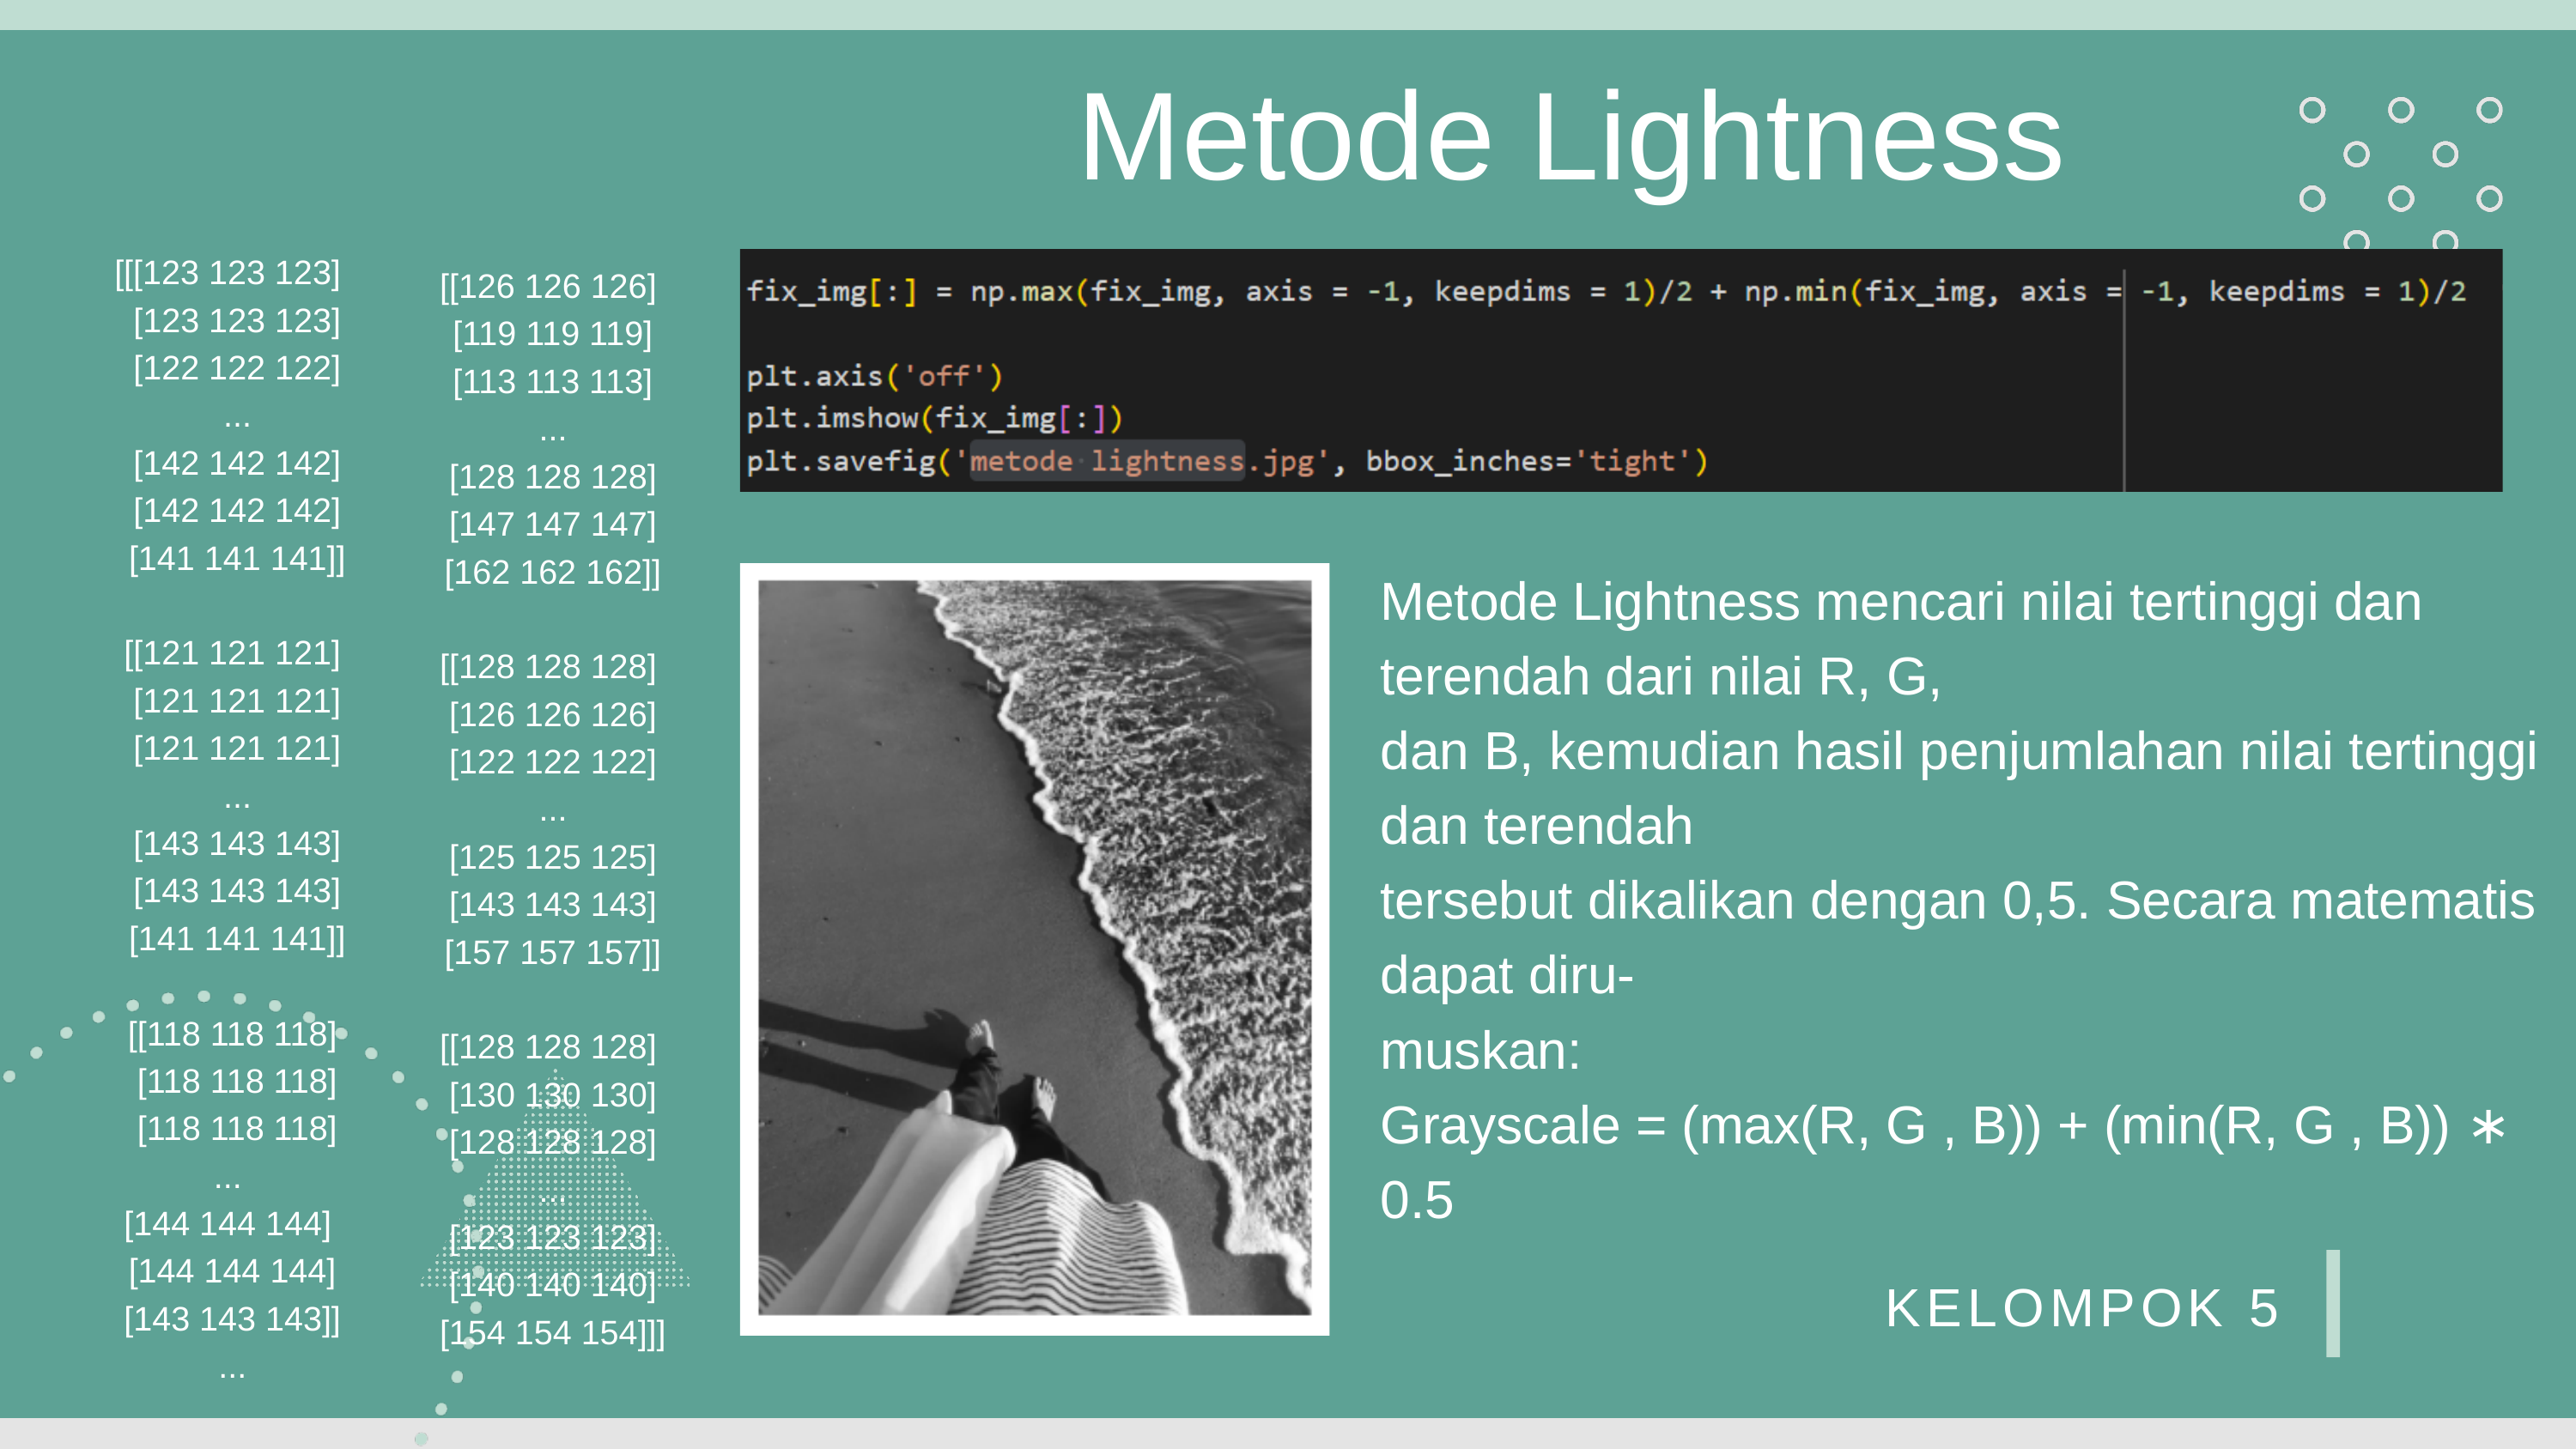

Metode Lightness

[[[123 123 123]
  [123 123 123]
  [122 122 122]
  ...
  [142 142 142]
  [142 142 142]
  [141 141 141]]

 [[121 121 121]
  [121 121 121]
  [121 121 121]
  ...
  [143 143 143]
  [143 143 143]
  [141 141 141]]

 [[118 118 118]
  [118 118 118]
  [118 118 118]
...
[144 144 144]
 [144 144 144]
 [143 143 143]]
 ...

 [[126 126 126]
  [119 119 119]
  [113 113 113]
  ...
  [128 128 128]
  [147 147 147]
  [162 162 162]]

 [[128 128 128]
  [126 126 126]
  [122 122 122]
  ...
  [125 125 125]
  [143 143 143]
  [157 157 157]]

 [[128 128 128]
  [130 130 130]
  [128 128 128]
  ...
  [123 123 123]
  [140 140 140]
  [154 154 154]]]

Metode Lightness mencari nilai tertinggi dan terendah dari nilai R, G,
dan B, kemudian hasil penjumlahan nilai tertinggi dan terendah
tersebut dikalikan dengan 0,5. Secara matematis dapat diru-
muskan:
Grayscale = (max(R, G , B)) + (min(R, G , B)) ∗ 0.5

KELOMPOK 5